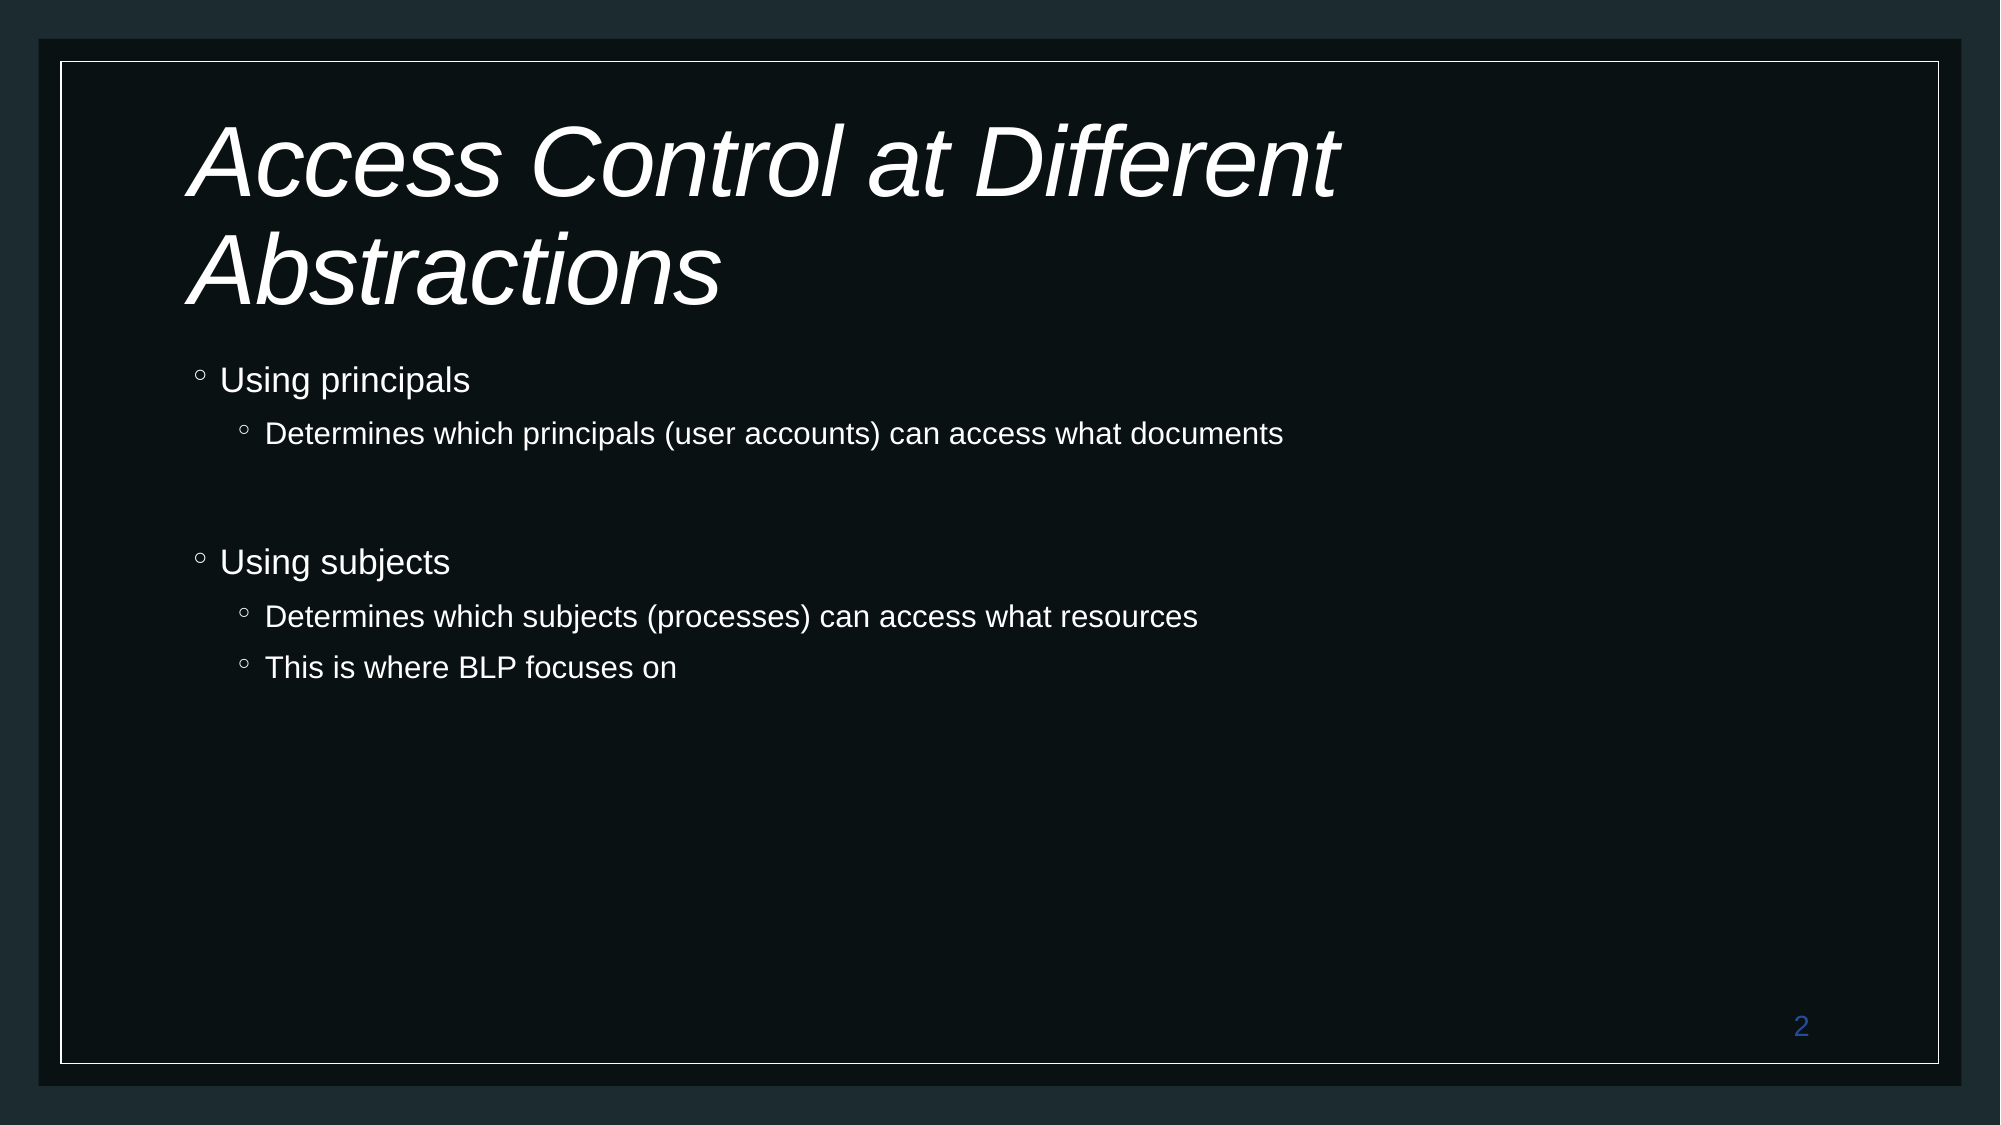

# Access Control at Different Abstractions
Using principals
Determines which principals (user accounts) can access what documents

Using subjects
Determines which subjects (processes) can access what resources
This is where BLP focuses on
2